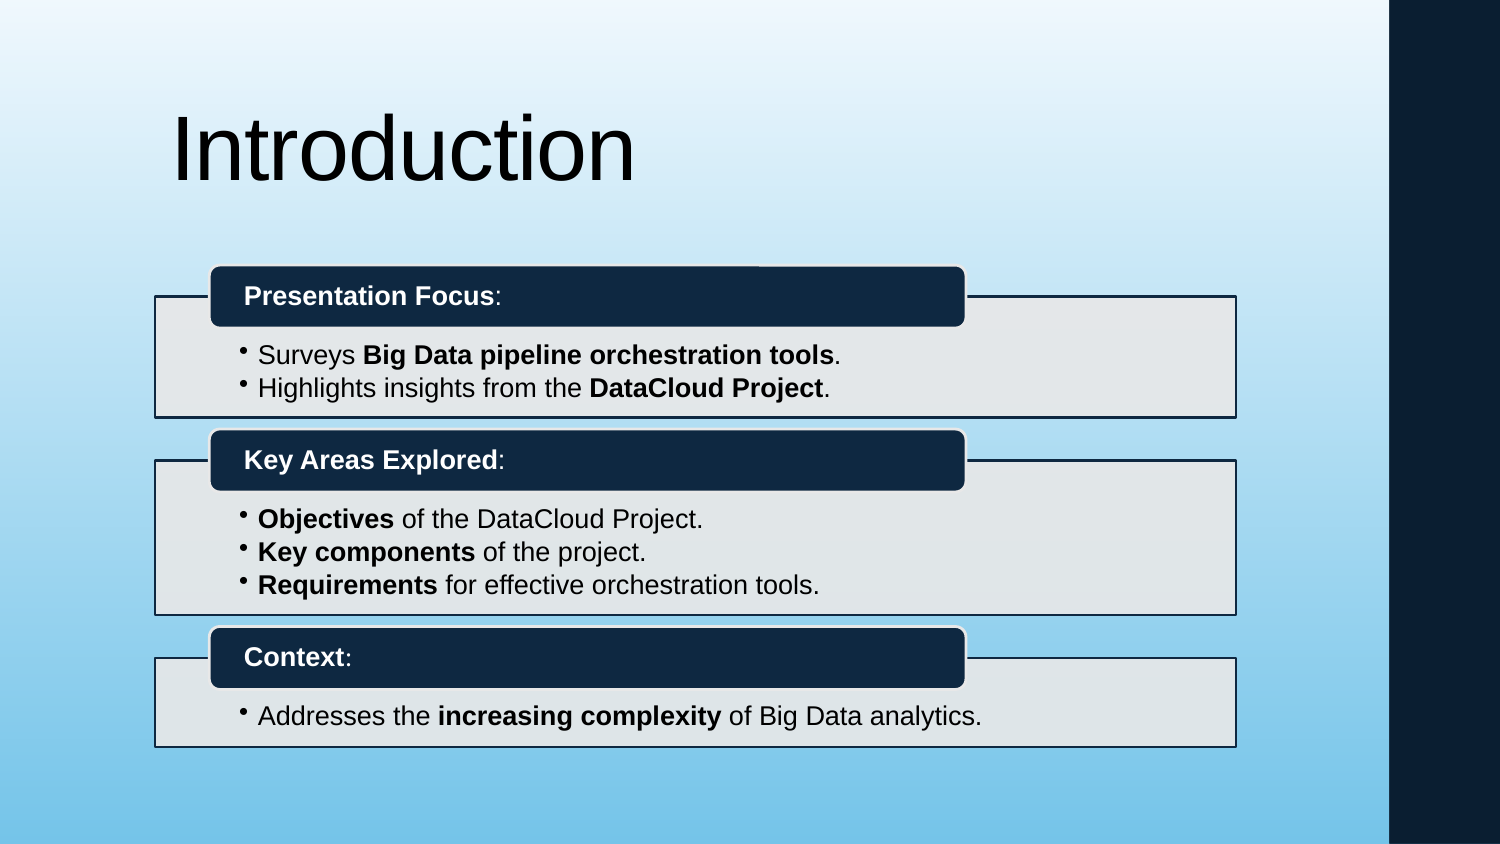

# Introduction
Surveys Big Data pipeline orchestration tools.
Highlights insights from the DataCloud Project.
Presentation Focus:
Objectives of the DataCloud Project.
Key components of the project.
Requirements for effective orchestration tools.
Key Areas Explored:
Addresses the increasing complexity of Big Data analytics.
Context: